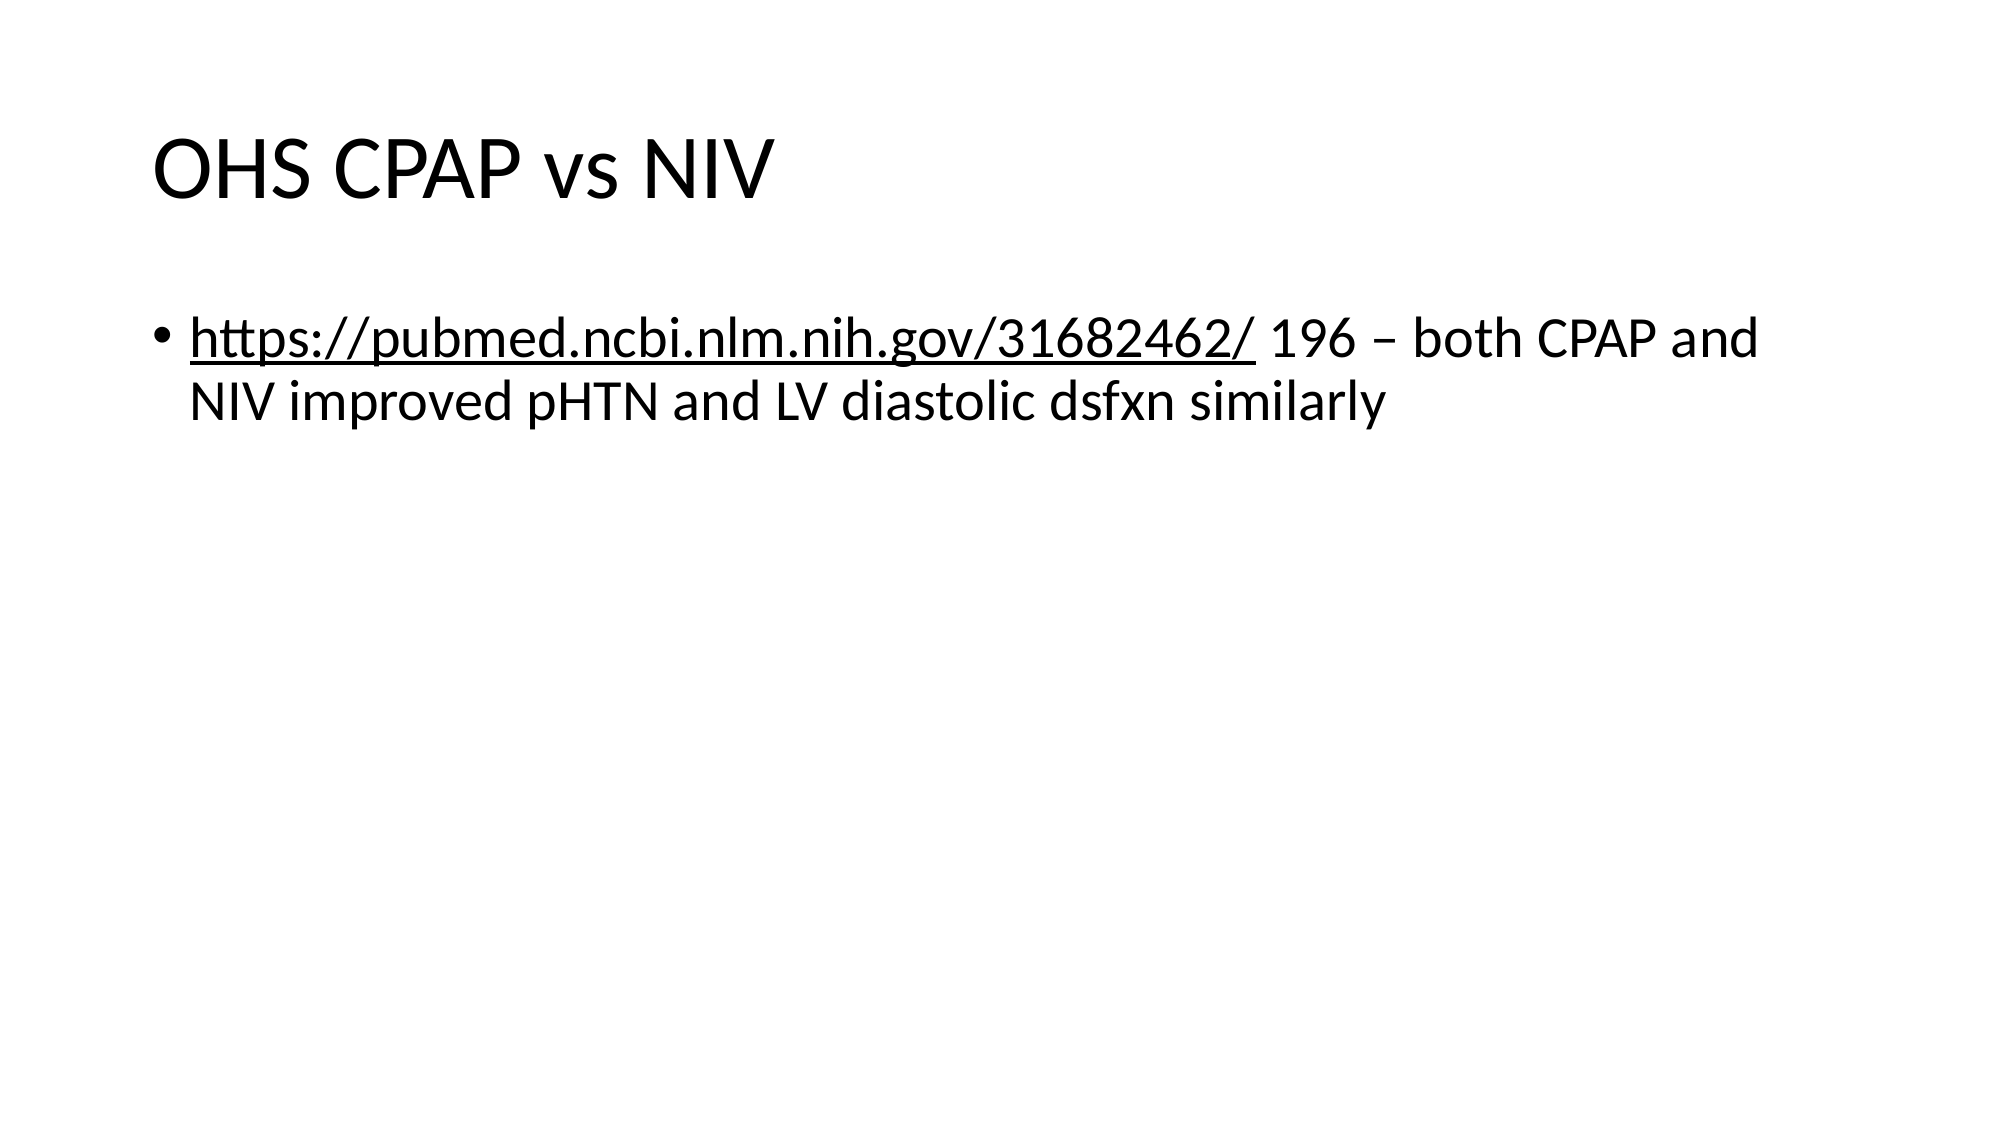

# OHS CPAP vs NIV
https://pubmed.ncbi.nlm.nih.gov/31682462/ 196 – both CPAP and NIV improved pHTN and LV diastolic dsfxn similarly